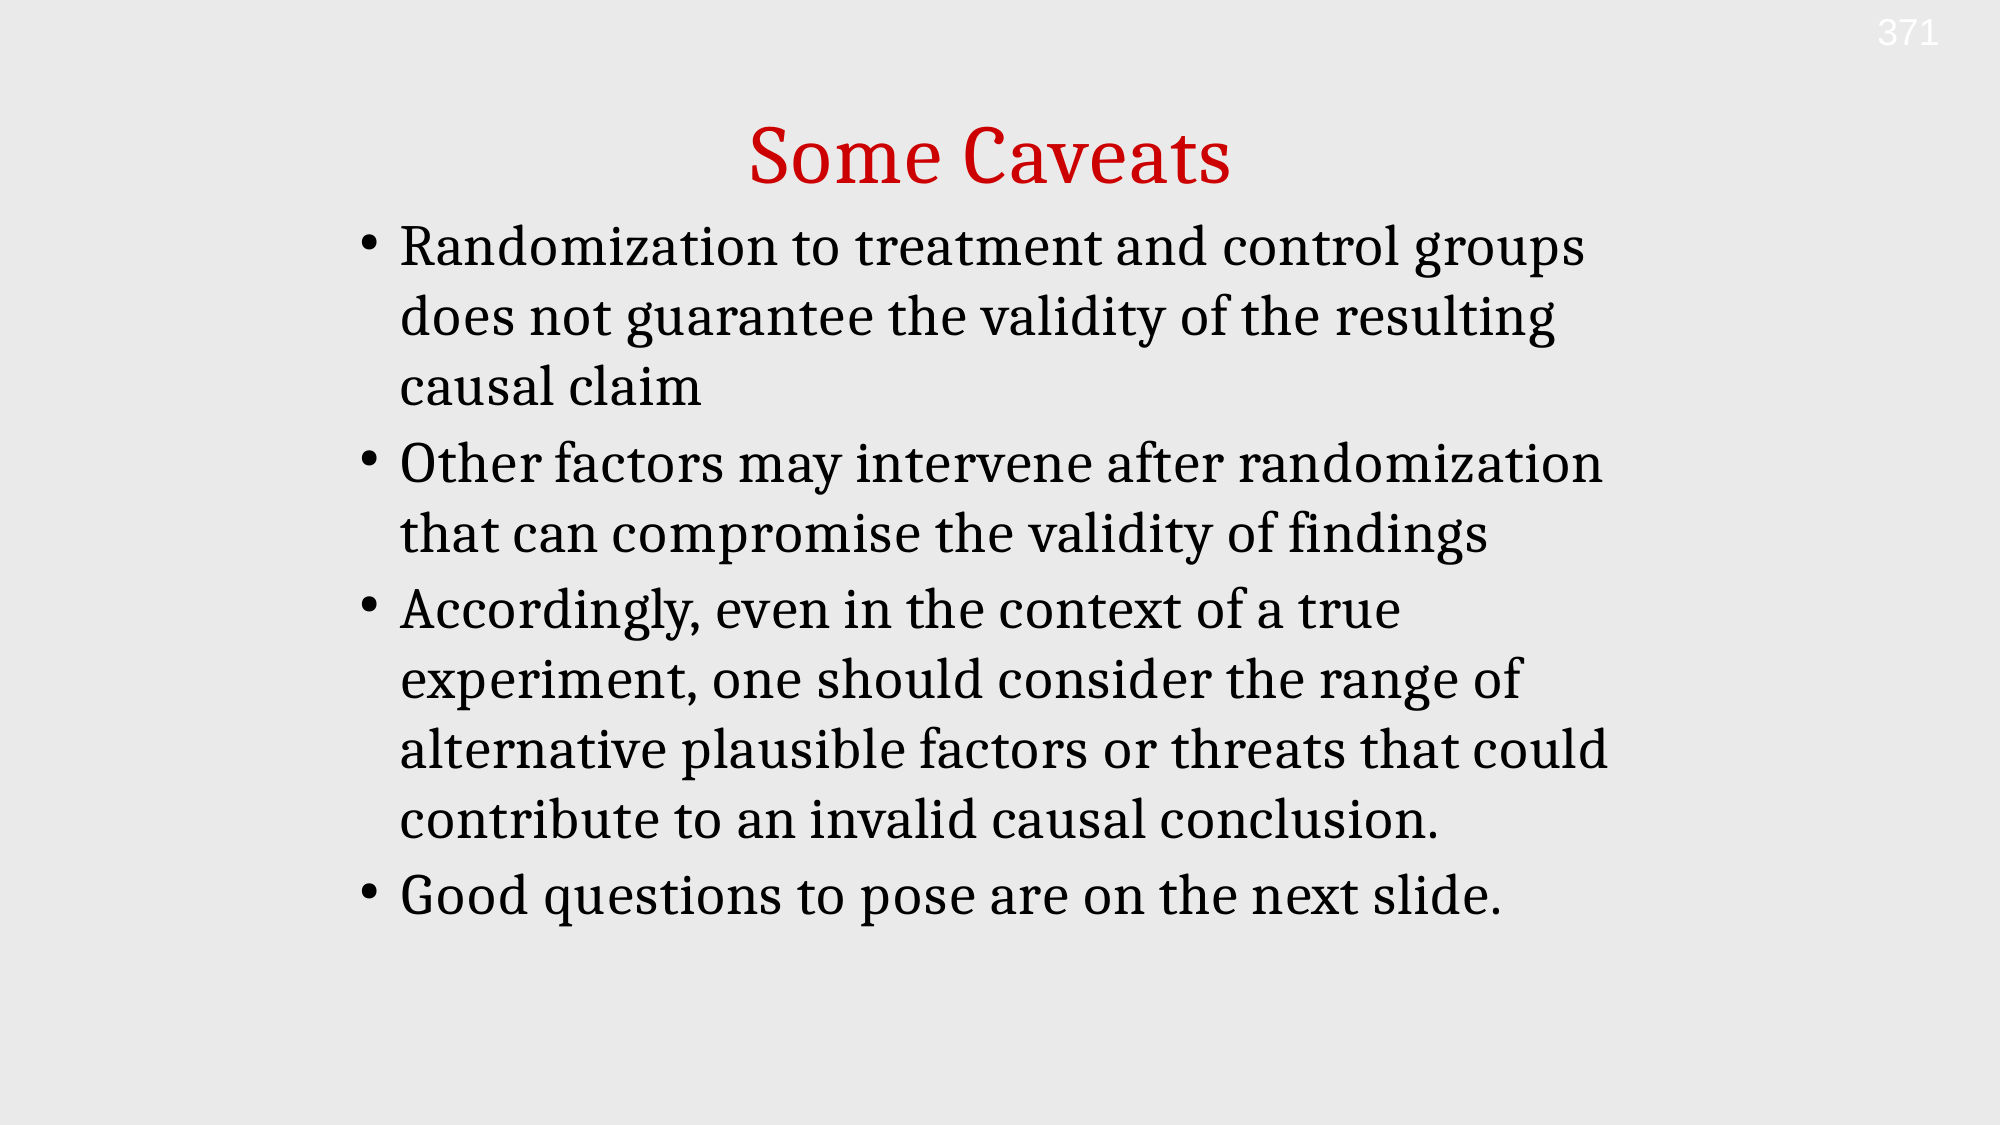

371
# Some Caveats
Randomization to treatment and control groups does not guarantee the validity of the resulting causal claim
Other factors may intervene after randomization that can compromise the validity of findings
Accordingly, even in the context of a true experiment, one should consider the range of alternative plausible factors or threats that could contribute to an invalid causal conclusion.
Good questions to pose are on the next slide.